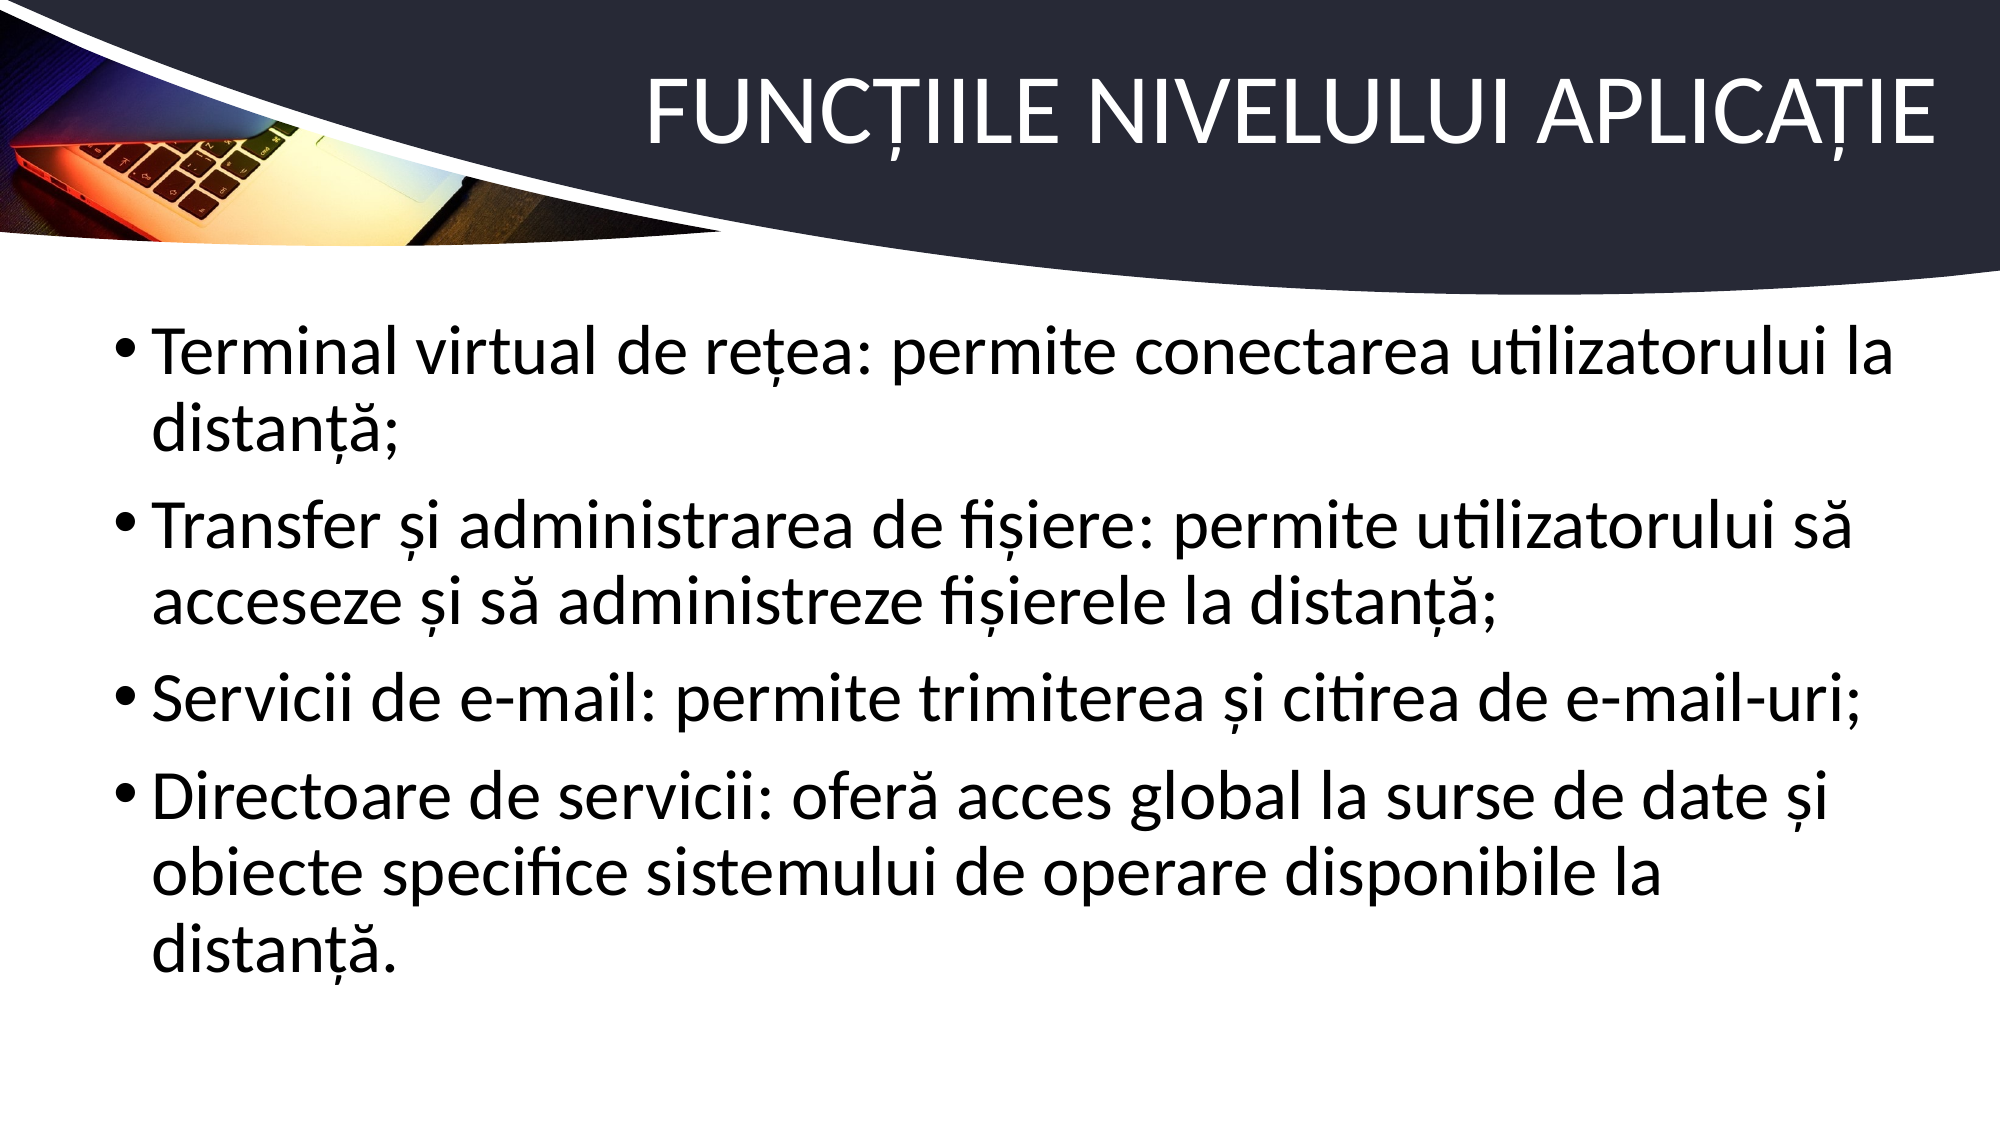

# Funcțiile nivelului aplicație
Terminal virtual de rețea: permite conectarea utilizatorului la distanță;
Transfer și administrarea de fișiere: permite utilizatorului să acceseze și să administreze fișierele la distanță;
Servicii de e-mail: permite trimiterea și citirea de e-mail-uri;
Directoare de servicii: oferă acces global la surse de date și obiecte specifice sistemului de operare disponibile la distanță.